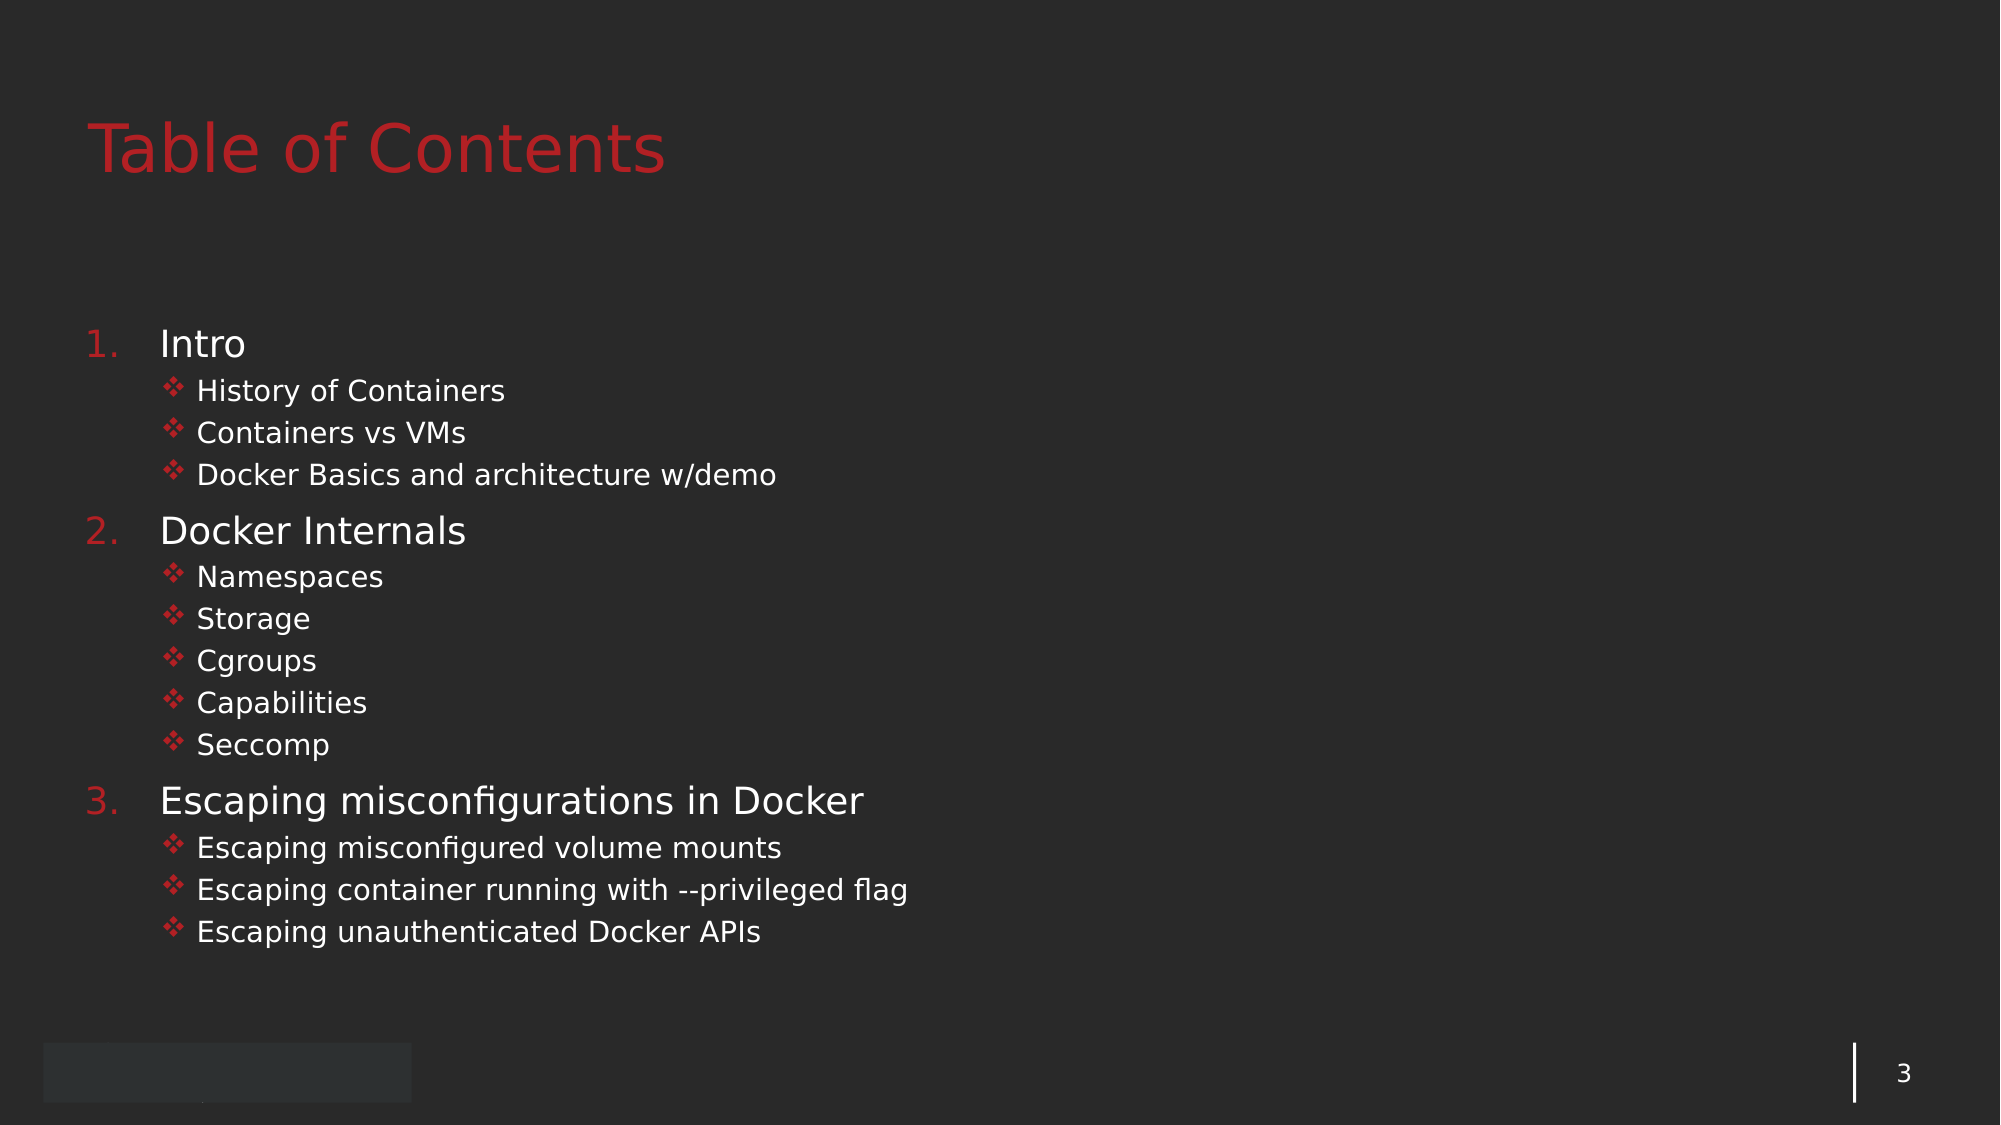

Table of Contents
Intro
History of Containers
Containers vs VMs
Docker Basics and architecture w/demo
Docker Internals
Namespaces
Storage
Cgroups
Capabilities
Seccomp
Escaping misconfigurations in Docker
Escaping misconfigured volume mounts
Escaping container running with --privileged flag
Escaping unauthenticated Docker APIs

3